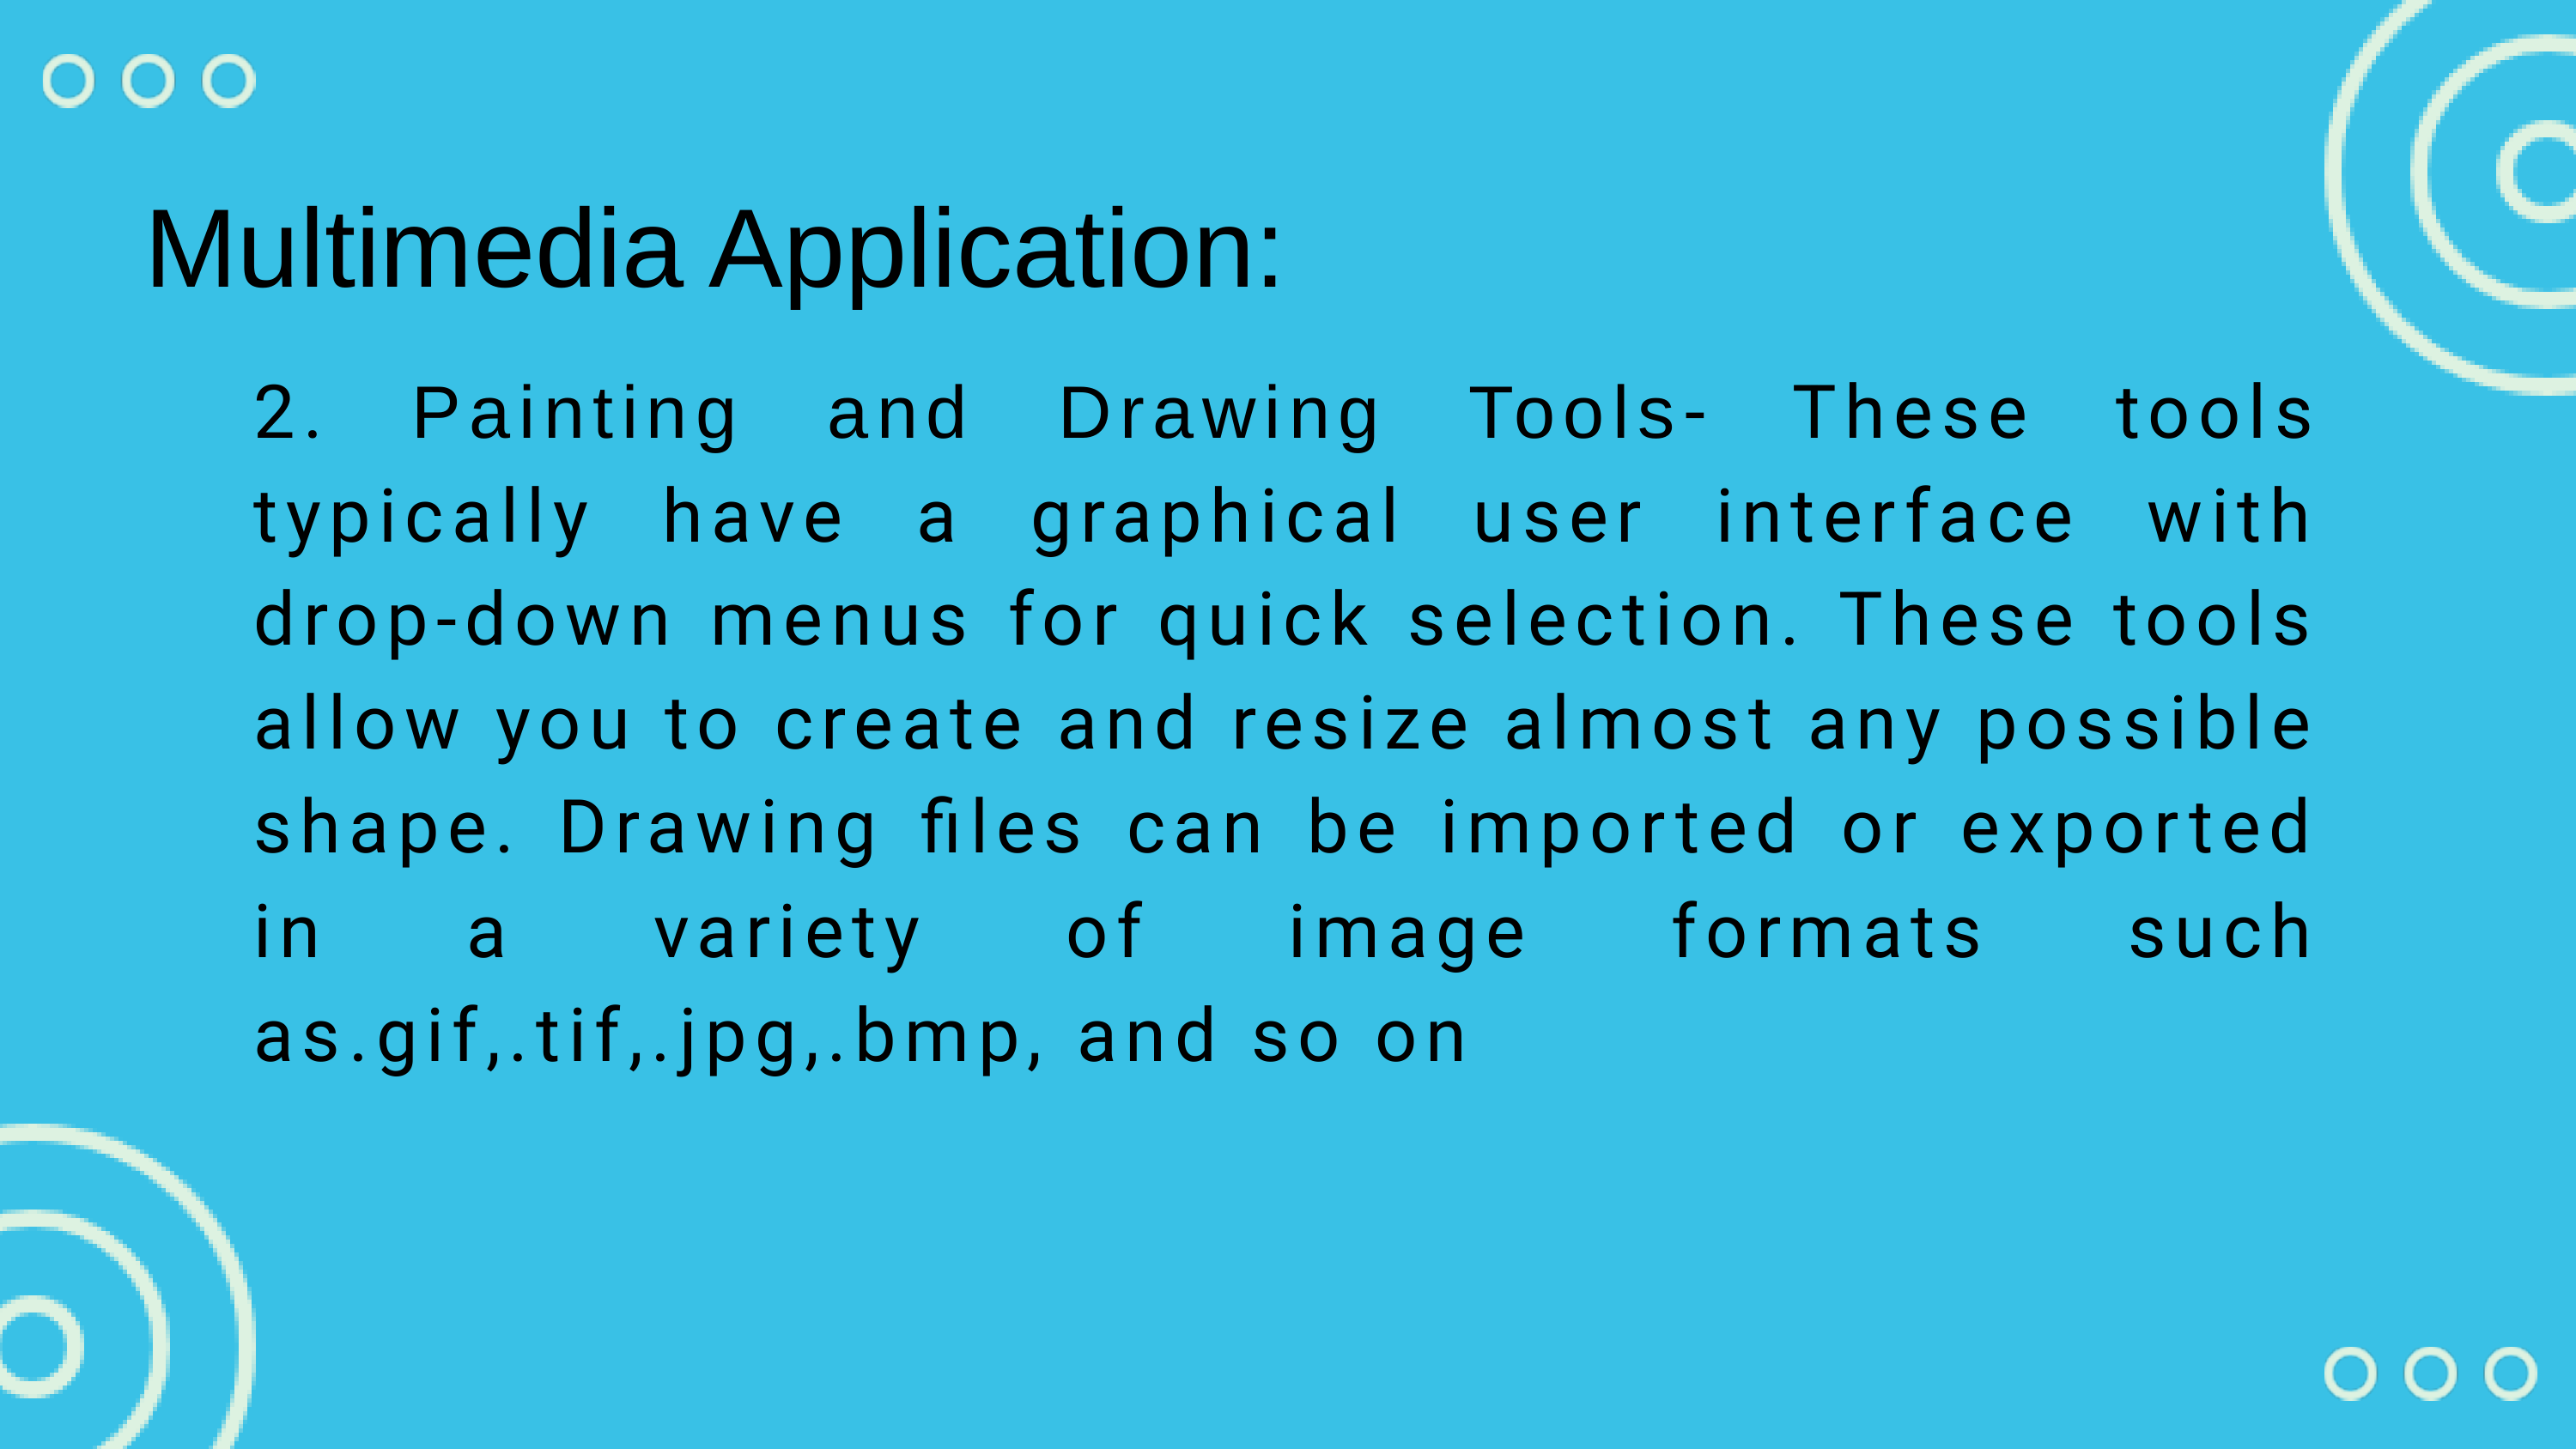

Multimedia Application:
2. Painting and Drawing Tools- These tools typically have a graphical user interface with drop-down menus for quick selection. These tools allow you to create and resize almost any possible shape. Drawing files can be imported or exported in a variety of image formats such as.gif,.tif,.jpg,.bmp, and so on